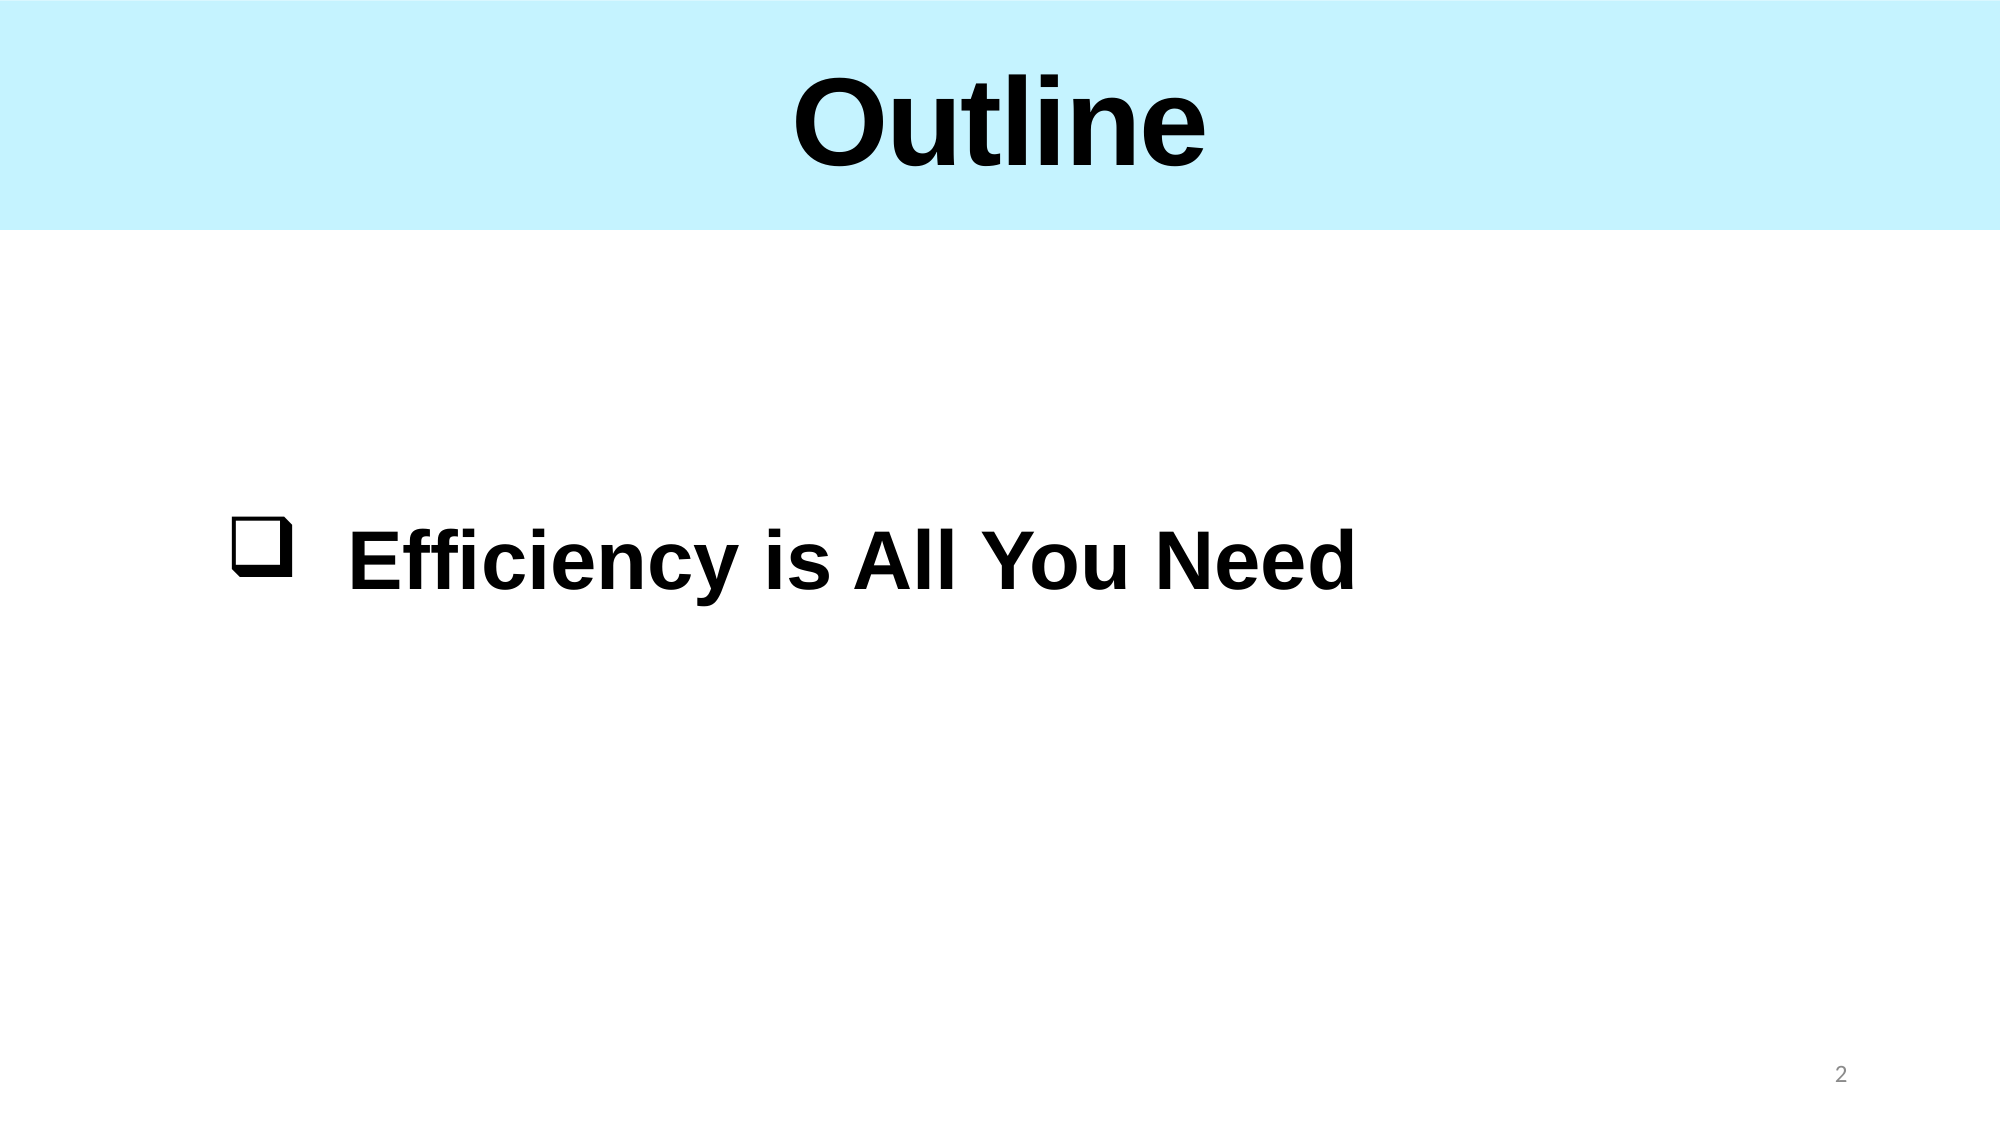

Outline
  Efficiency is All You Need

Outline

2